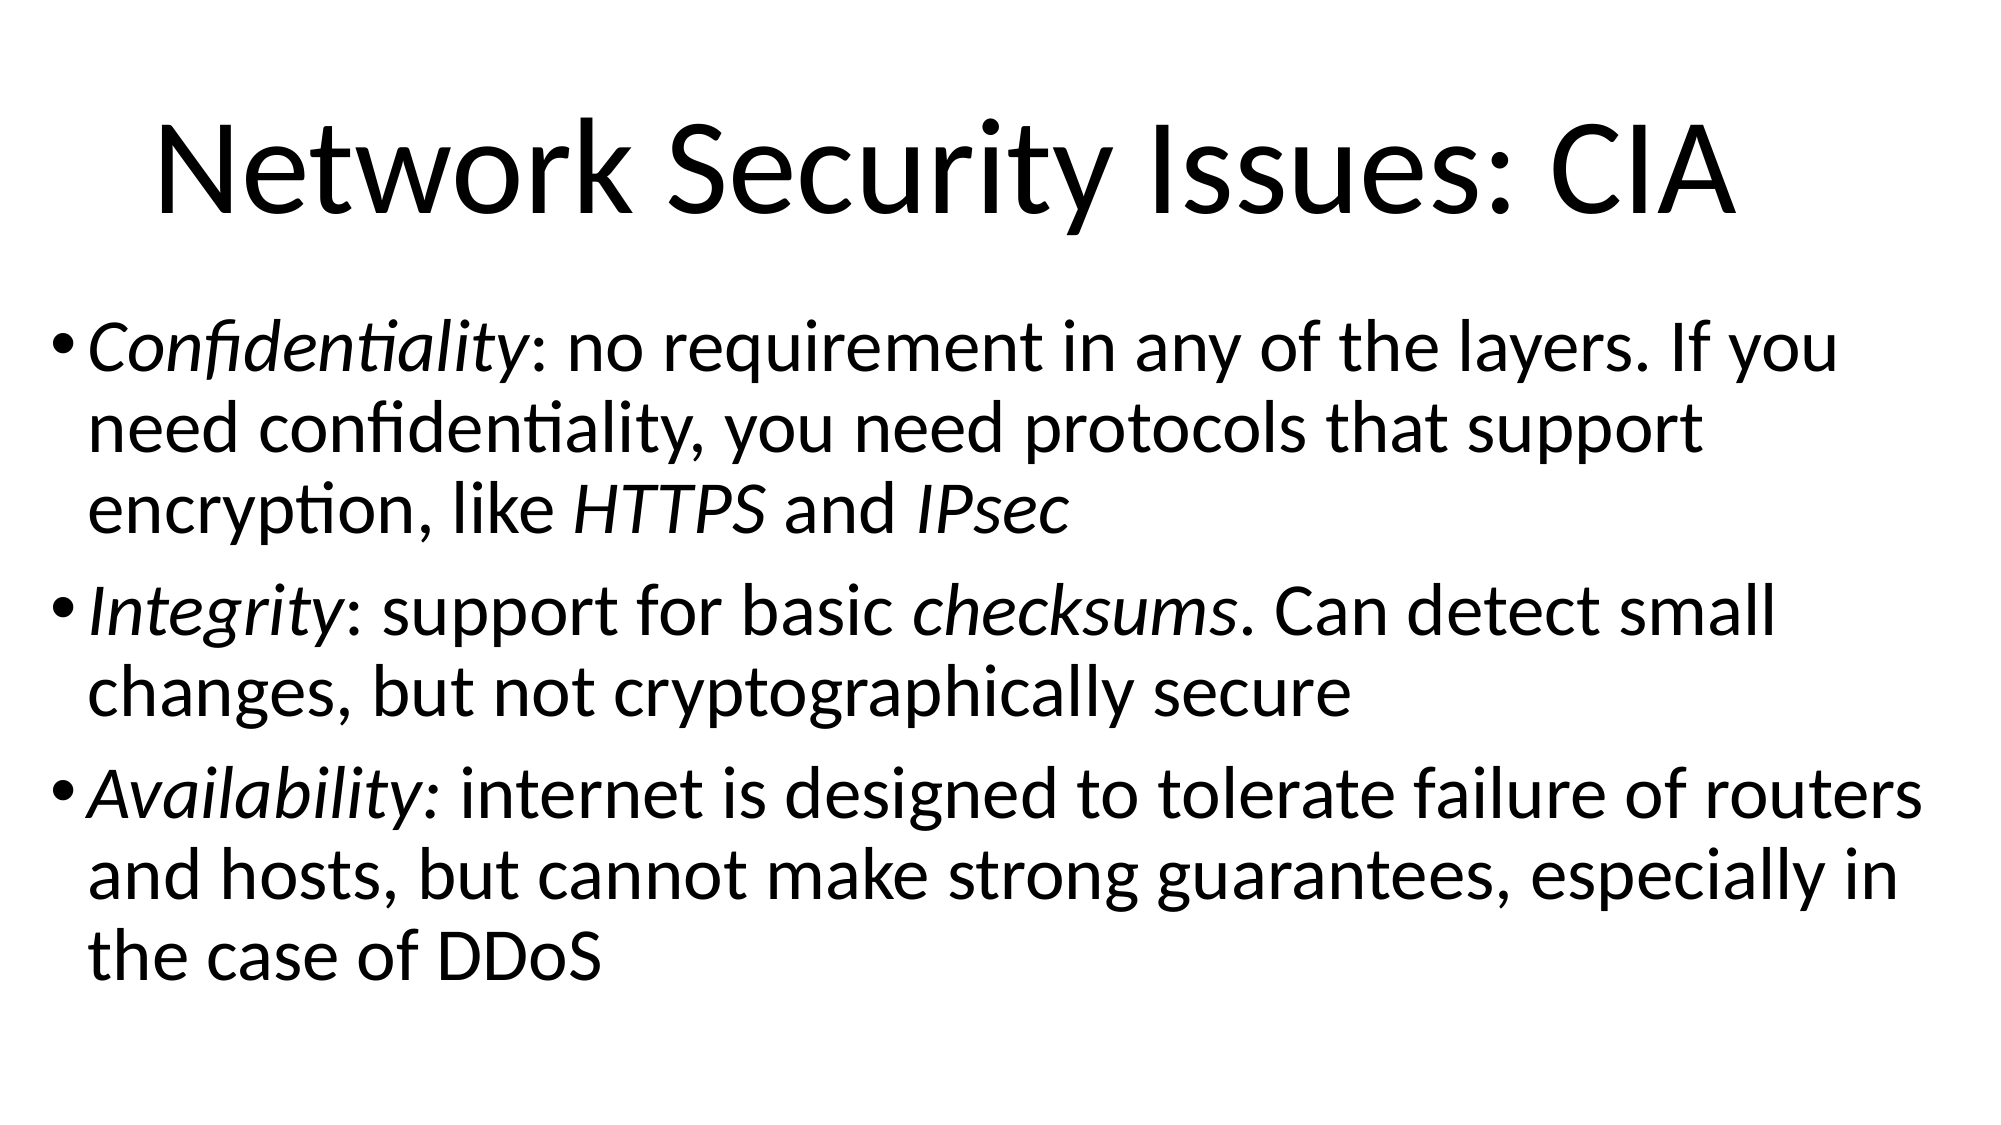

# Network Security Issues: CIA
Confidentiality: no requirement in any of the layers. If you need confidentiality, you need protocols that support encryption, like HTTPS and IPsec
Integrity: support for basic checksums. Can detect small changes, but not cryptographically secure
Availability: internet is designed to tolerate failure of routers and hosts, but cannot make strong guarantees, especially in the case of DDoS